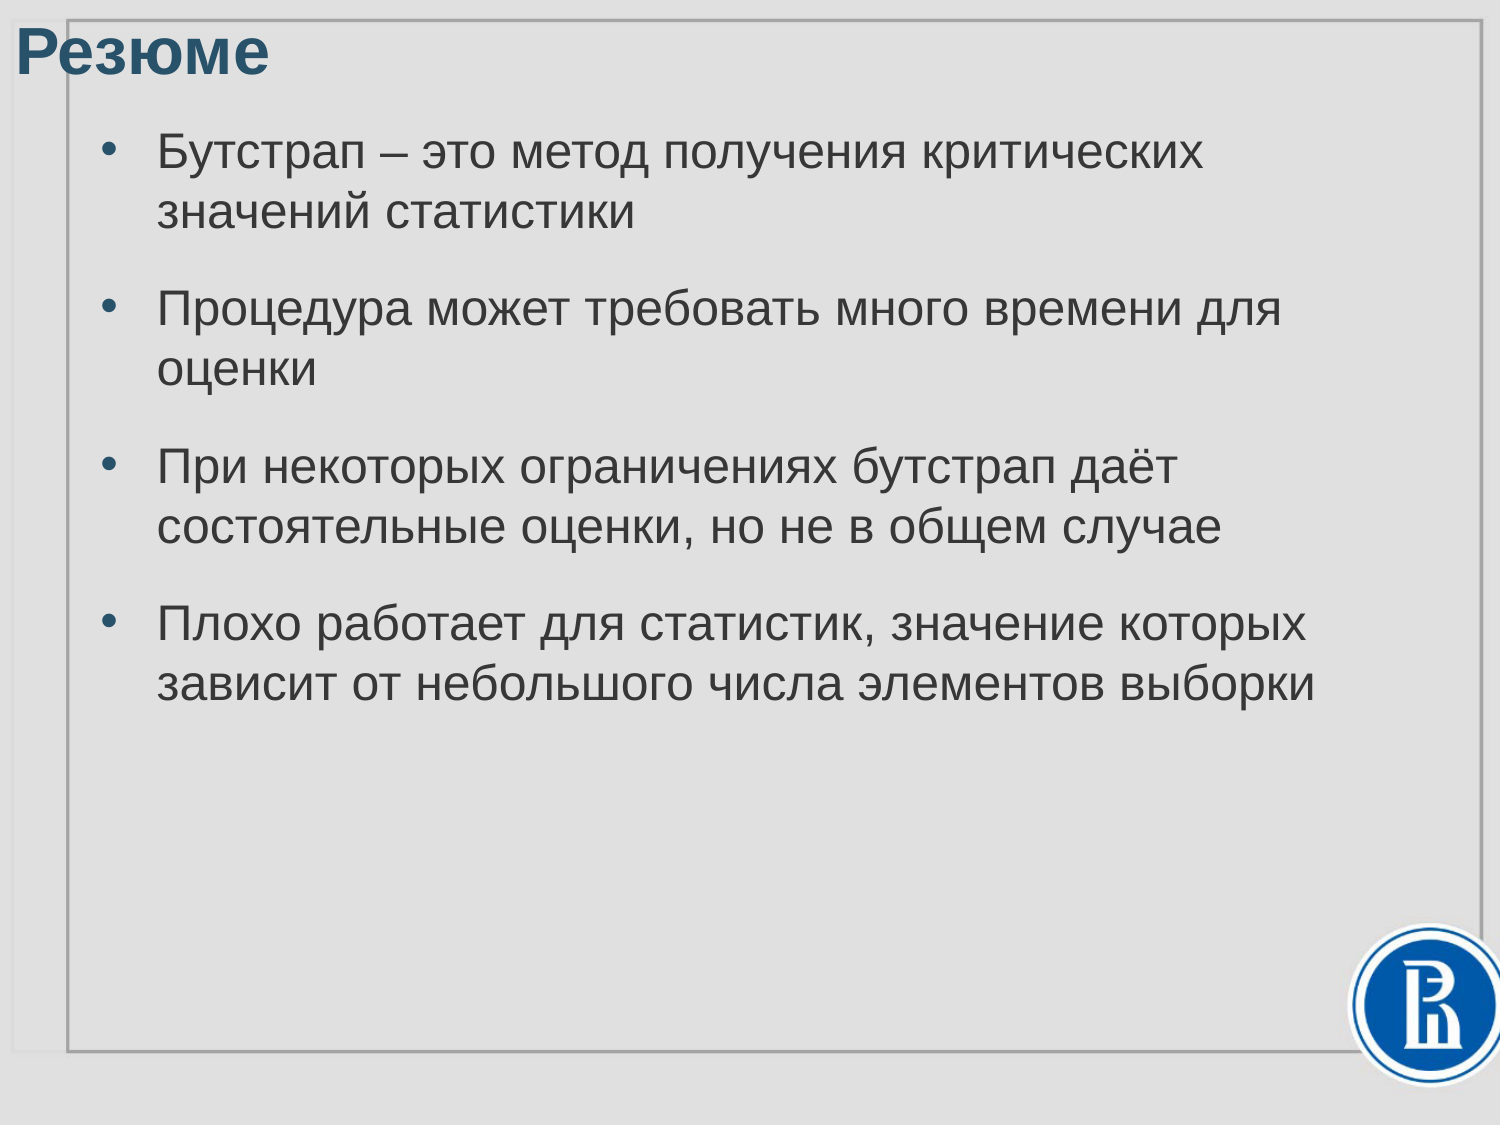

# Резюме
Бутстрап – это метод получения критических значений статистики
Процедура может требовать много времени для оценки
При некоторых ограничениях бутстрап даёт состоятельные оценки, но не в общем случае
Плохо работает для статистик, значение которых зависит от небольшого числа элементов выборки